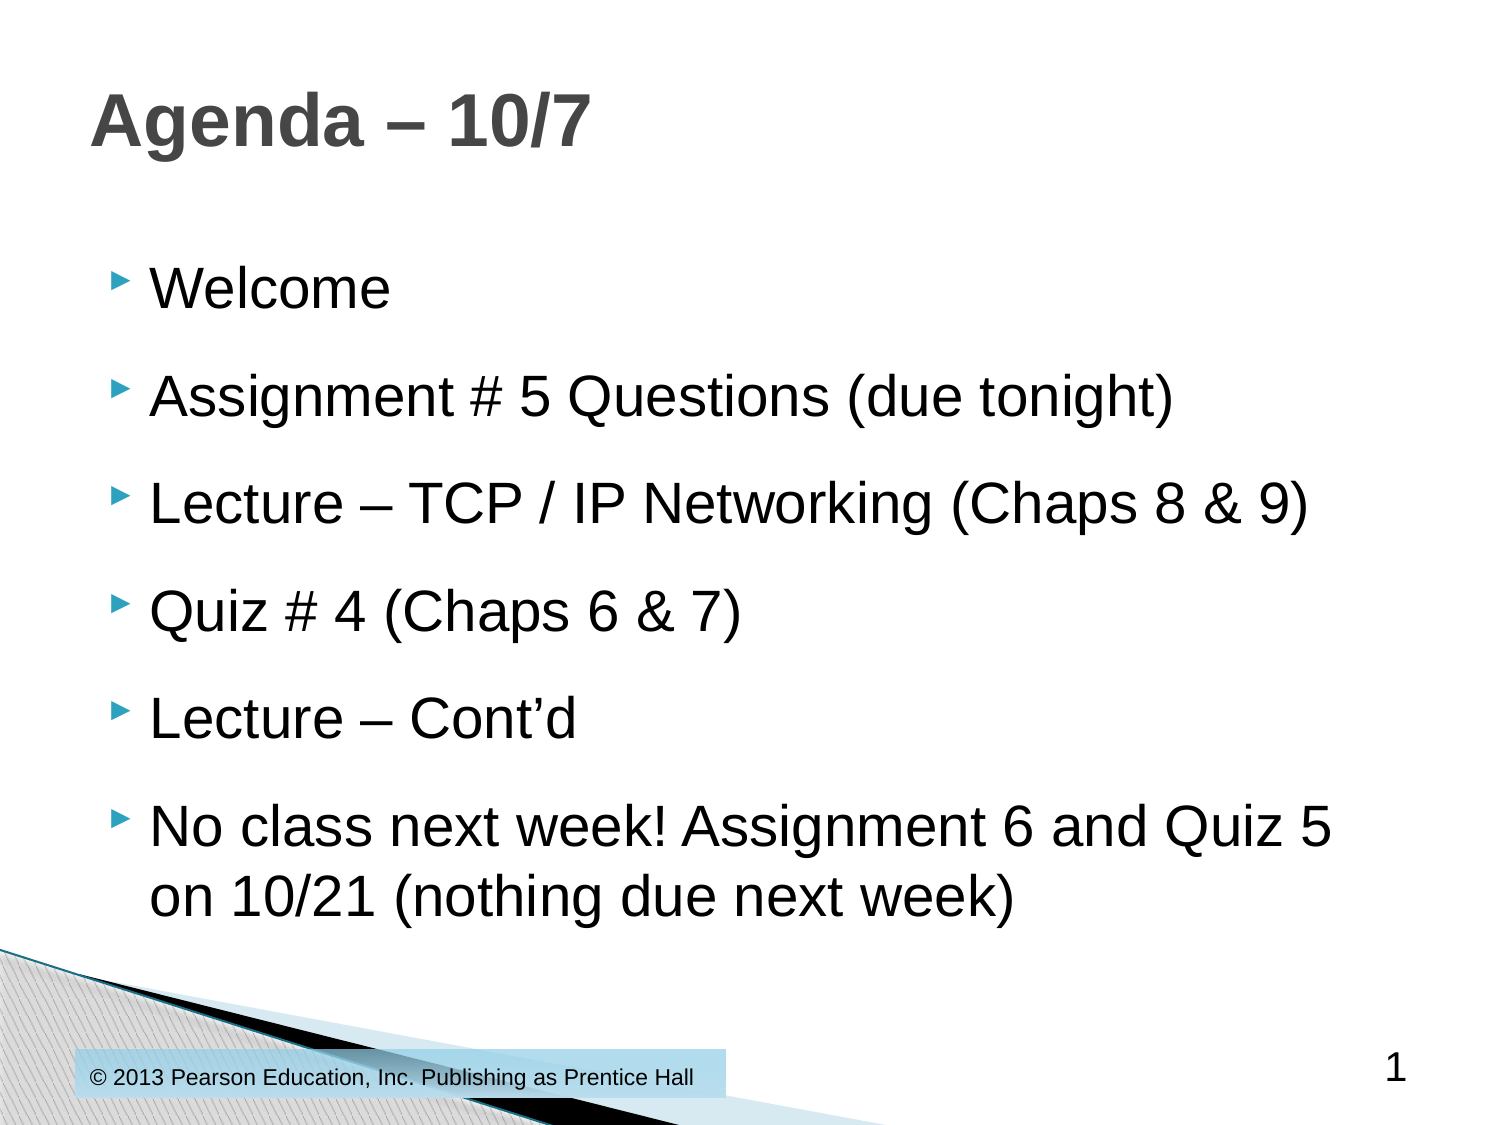

# Agenda – 10/7
Welcome
Assignment # 5 Questions (due tonight)
Lecture – TCP / IP Networking (Chaps 8 & 9)
Quiz # 4 (Chaps 6 & 7)
Lecture – Cont’d
No class next week! Assignment 6 and Quiz 5 on 10/21 (nothing due next week)

1
© 2013 Pearson Education, Inc. Publishing as Prentice Hall